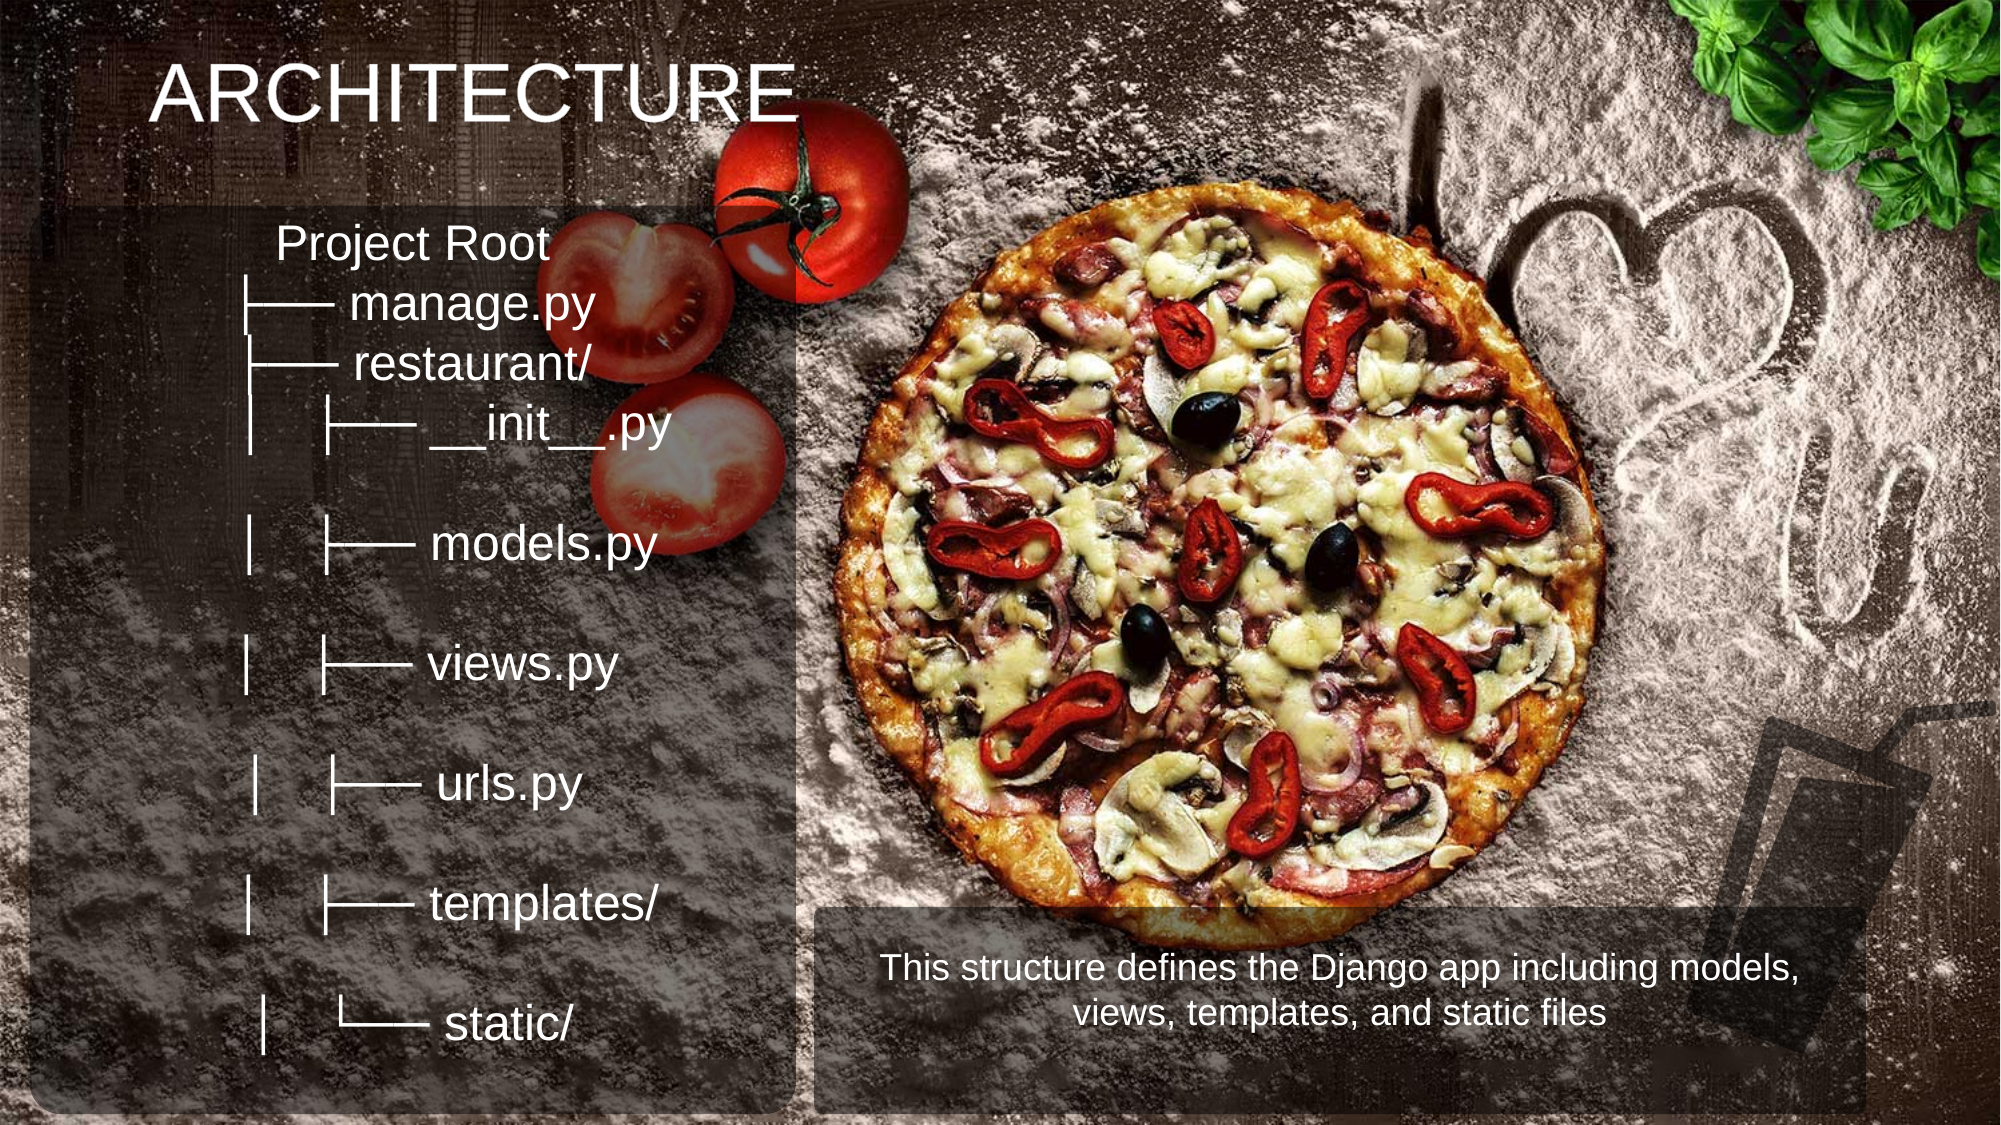

ARCHITECTURE
Project Root
├── manage.py
├── restaurant/
      │   ├── __init__.py

     │   ├── models.py

  │   ├── views.py

│   ├── urls.py

     │   ├── templates/

│   └── static/

This structure defines the Django app including models, views, templates, and static files